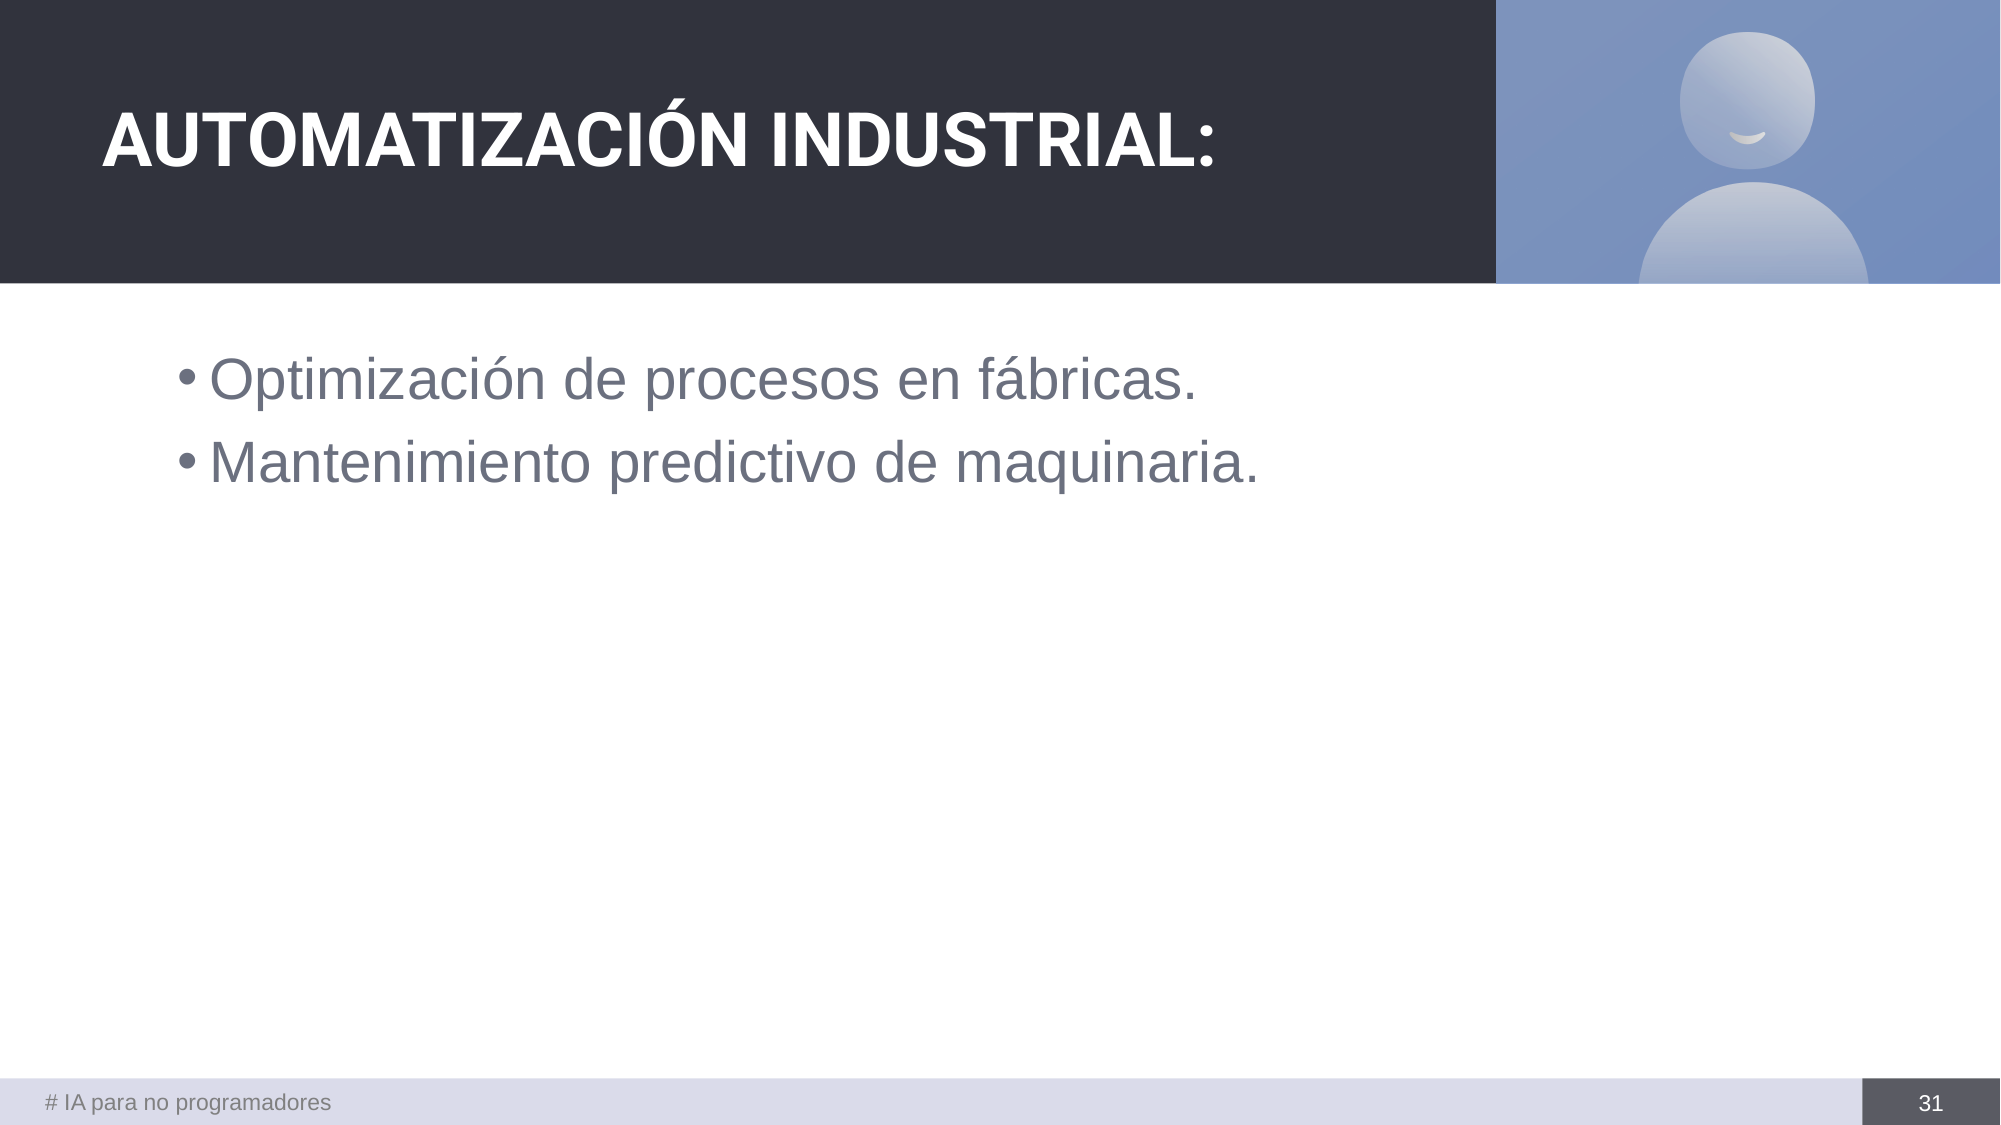

# AUTOMATIZACIÓN INDUSTRIAL:
Optimización de procesos en fábricas.
Mantenimiento predictivo de maquinaria.
# IA para no programadores
31